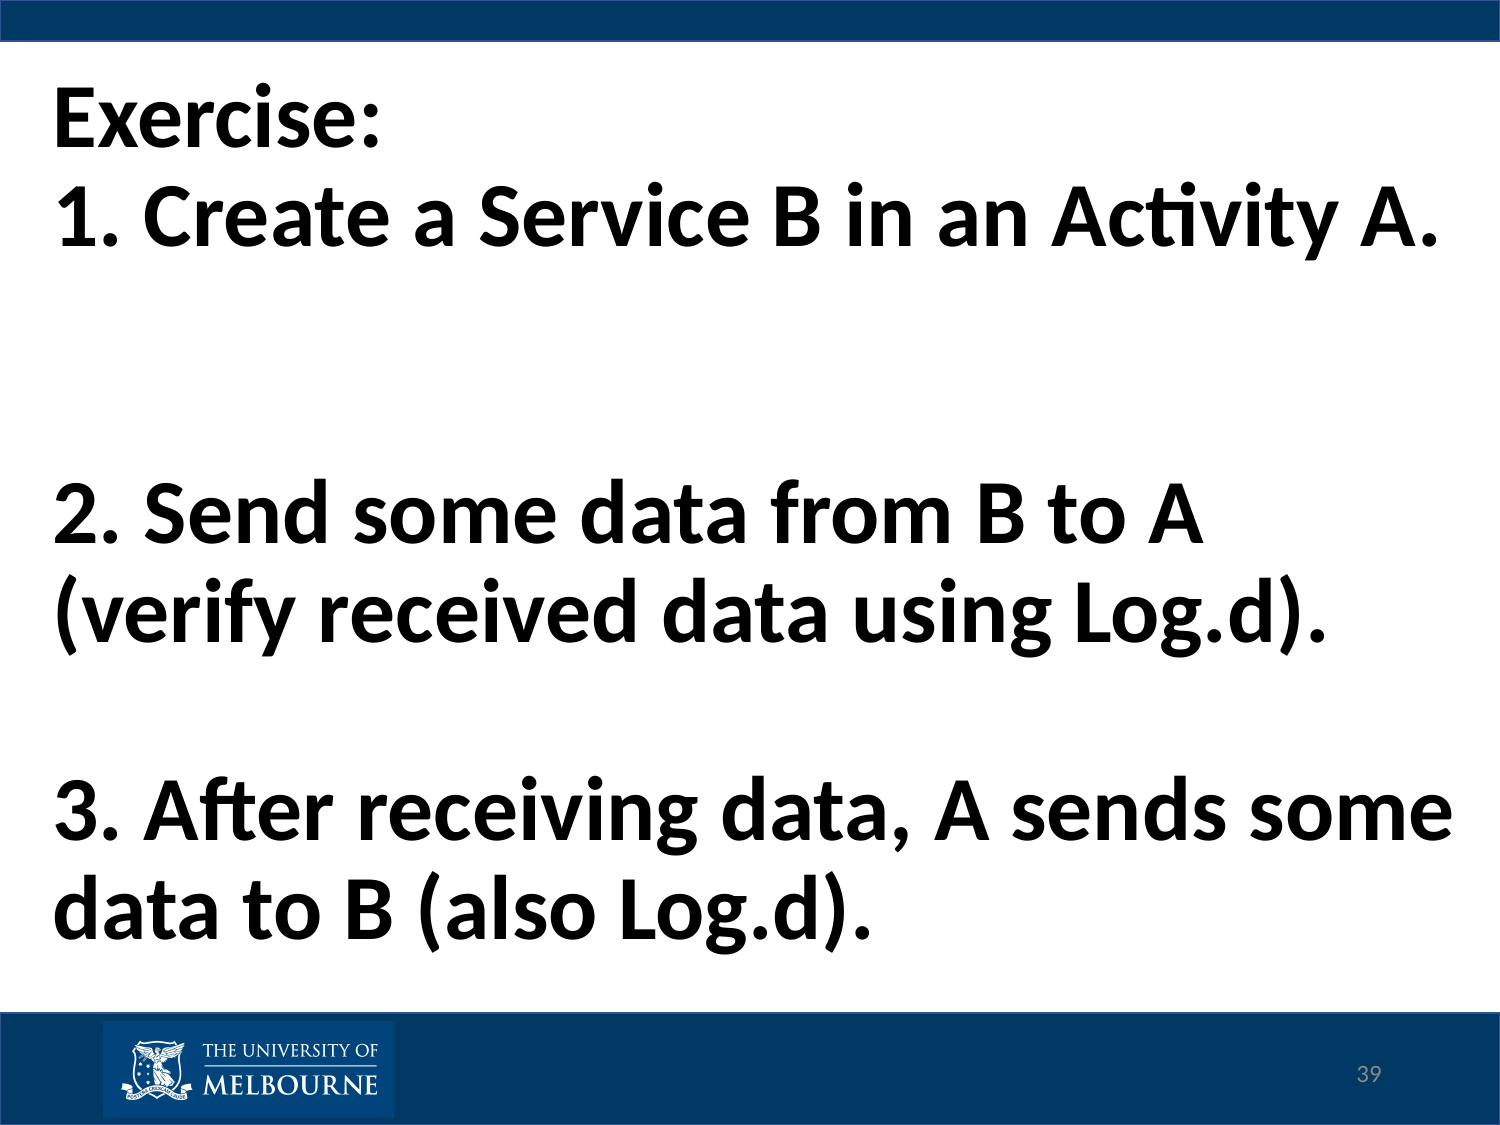

# Exercise: 1. Create a Service B in an Activity A. 2. Send some data from B to A (verify received data using Log.d). 3. After receiving data, A sends some data to B (also Log.d).
39